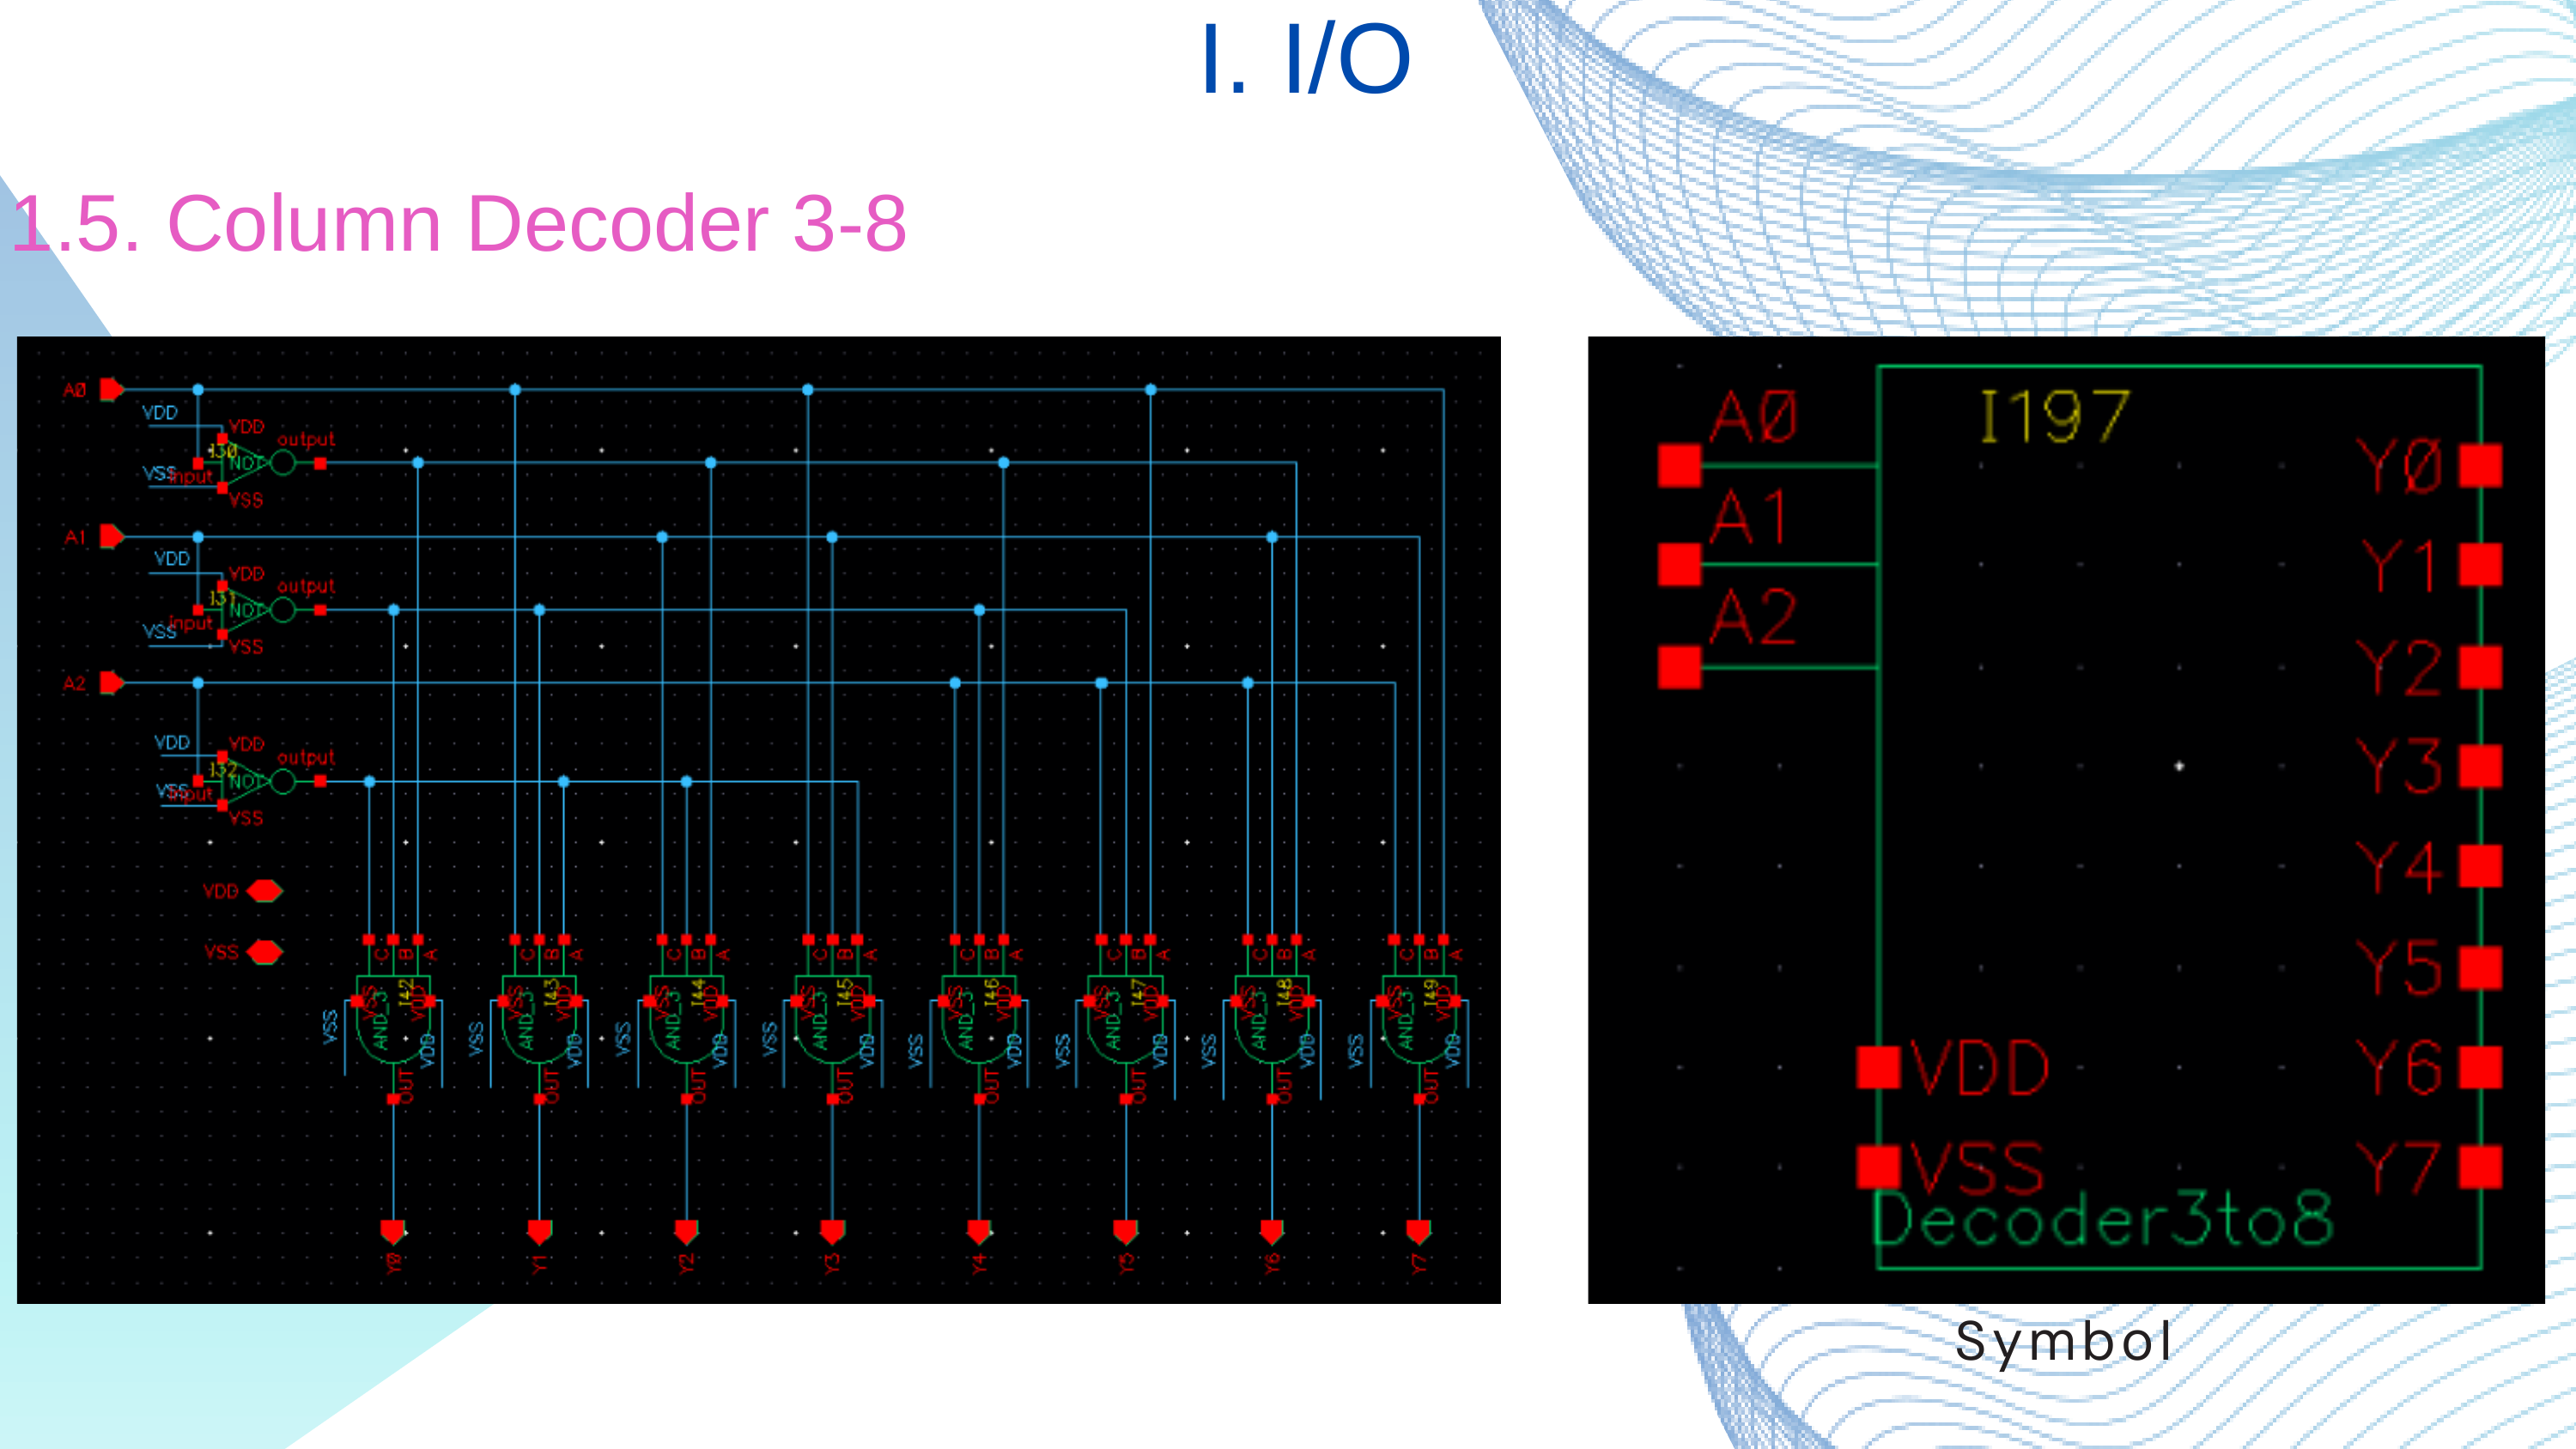

I. I/O
1.5. Column Decoder 3-8

Symbol